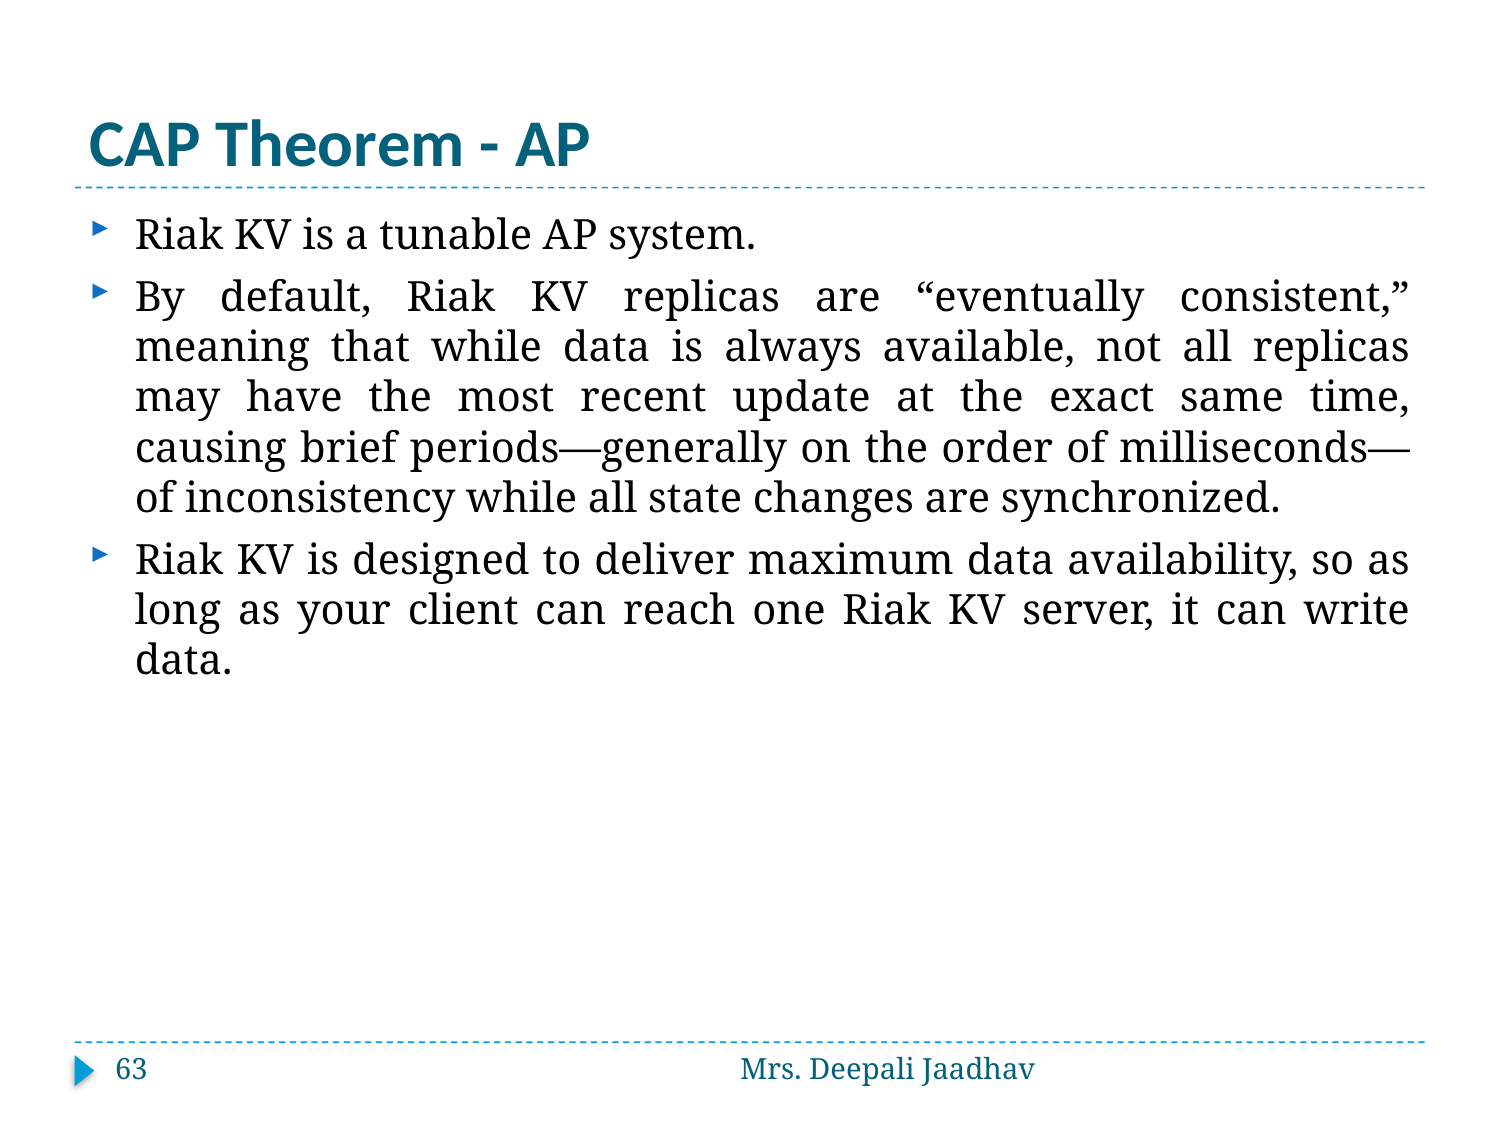

# CAP Theorem - AP
Riak KV is a tunable AP system.
By default, Riak KV replicas are “eventually consistent,” meaning that while data is always available, not all replicas may have the most recent update at the exact same time, causing brief periods—generally on the order of milliseconds—of inconsistency while all state changes are synchronized.
Riak KV is designed to deliver maximum data availability, so as long as your client can reach one Riak KV server, it can write data.
63
Mrs. Deepali Jaadhav